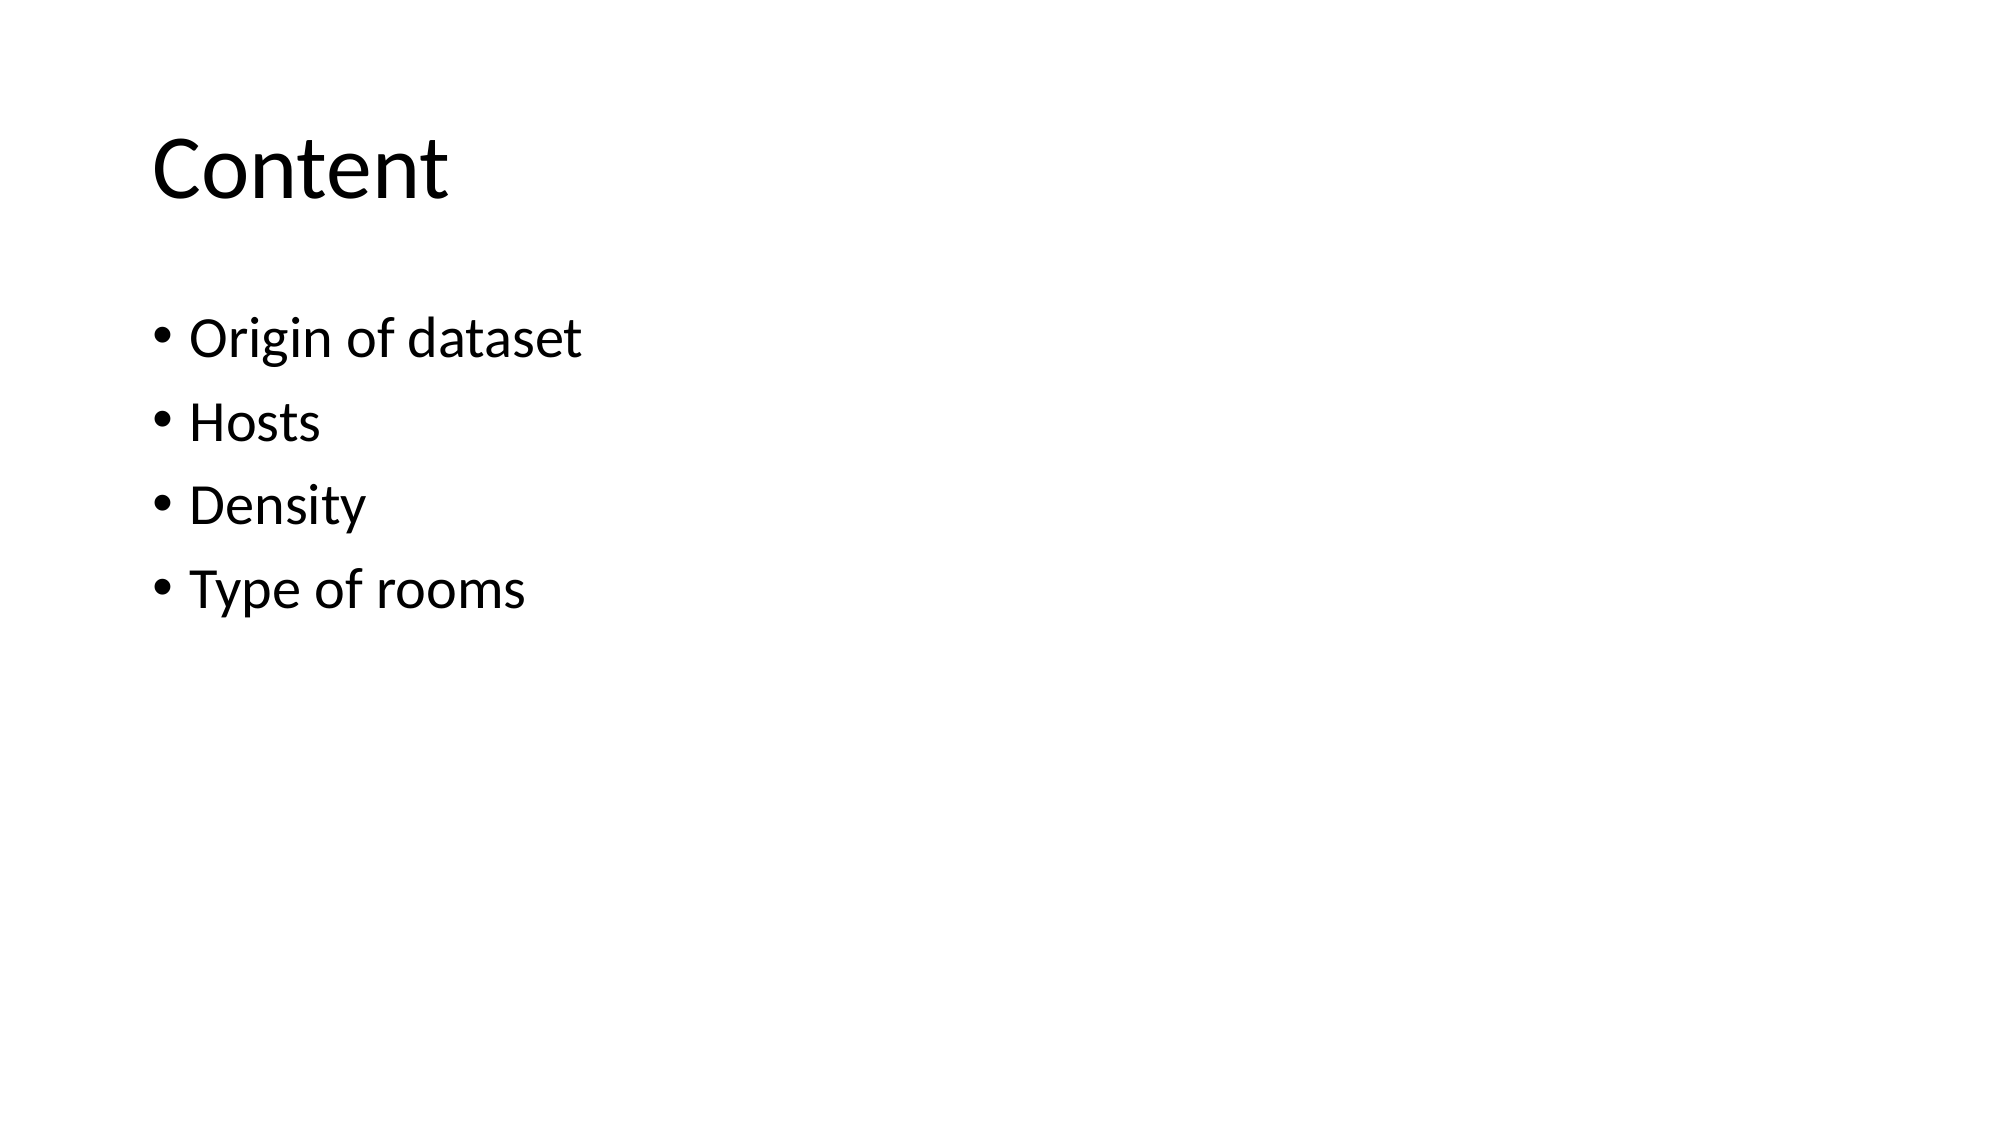

# Content
Origin of dataset
Hosts
Density
Type of rooms